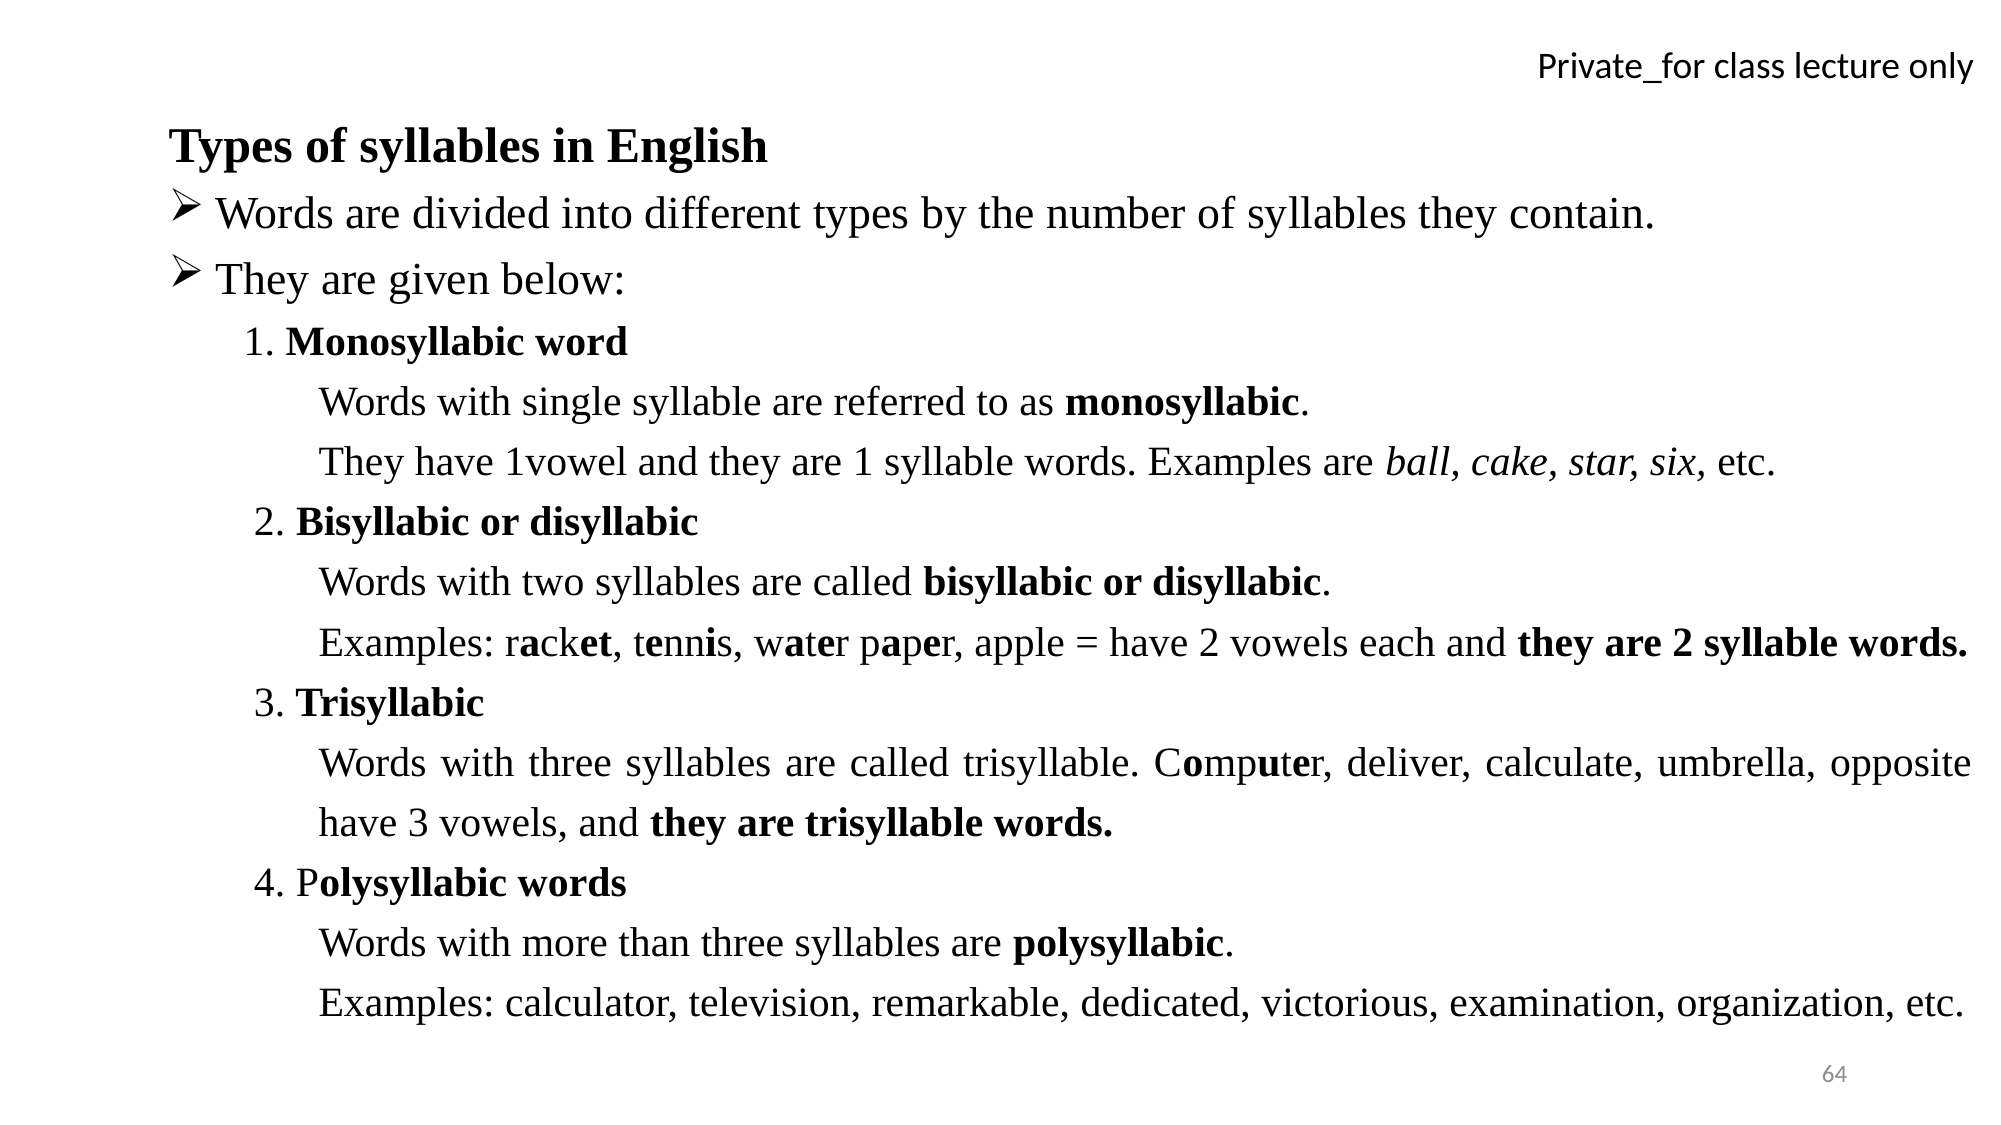

Types of syllables in English
Words are divided into different types by the number of syllables they contain.
They are given below:
1. Monosyllabic word
Words with single syllable are referred to as monosyllabic.
They have 1vowel and they are 1 syllable words. Examples are ball, cake, star, six, etc.
 2. Bisyllabic or disyllabic
Words with two syllables are called bisyllabic or disyllabic.
Examples: racket, tennis, water paper, apple = have 2 vowels each and they are 2 syllable words.
 3. Trisyllabic
Words with three syllables are called trisyllable. Computer, deliver, calculate, umbrella, opposite have 3 vowels, and they are trisyllable words.
 4. Polysyllabic words
Words with more than three syllables are polysyllabic.
Examples: calculator, television, remarkable, dedicated, victorious, examination, organization, etc.

64